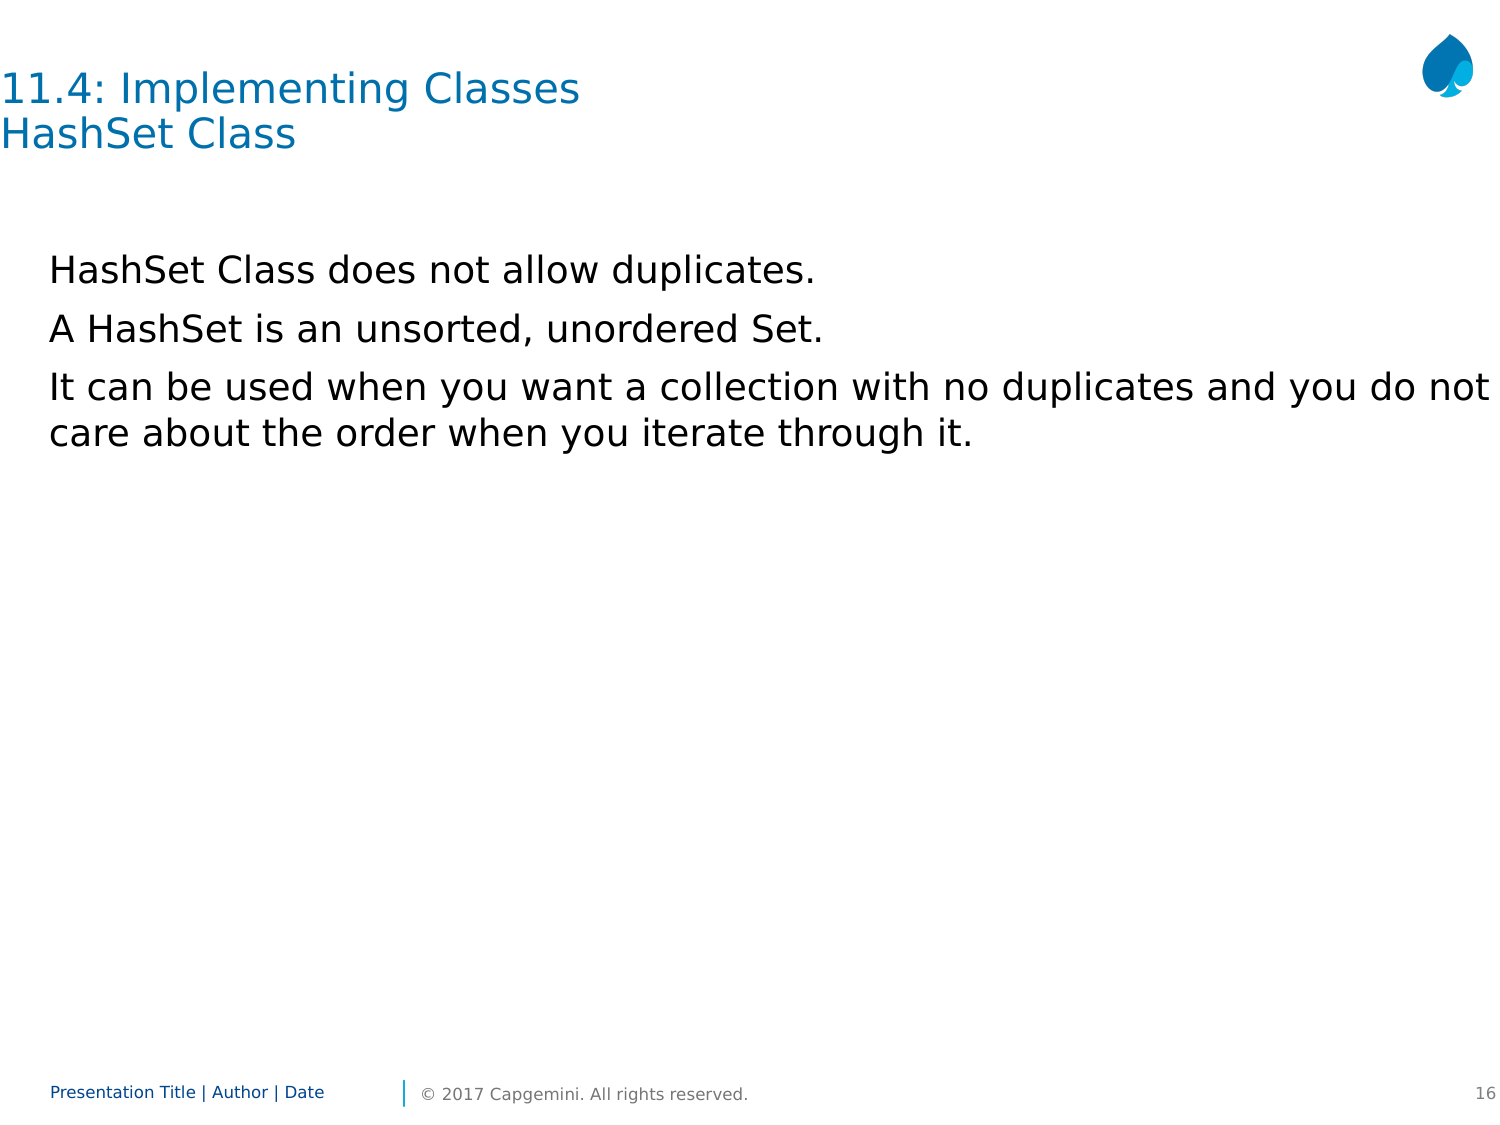

11.4: Implementing Classes
HashSet Class
HashSet Class does not allow duplicates.
A HashSet is an unsorted, unordered Set.
It can be used when you want a collection with no duplicates and you do not care about the order when you iterate through it.